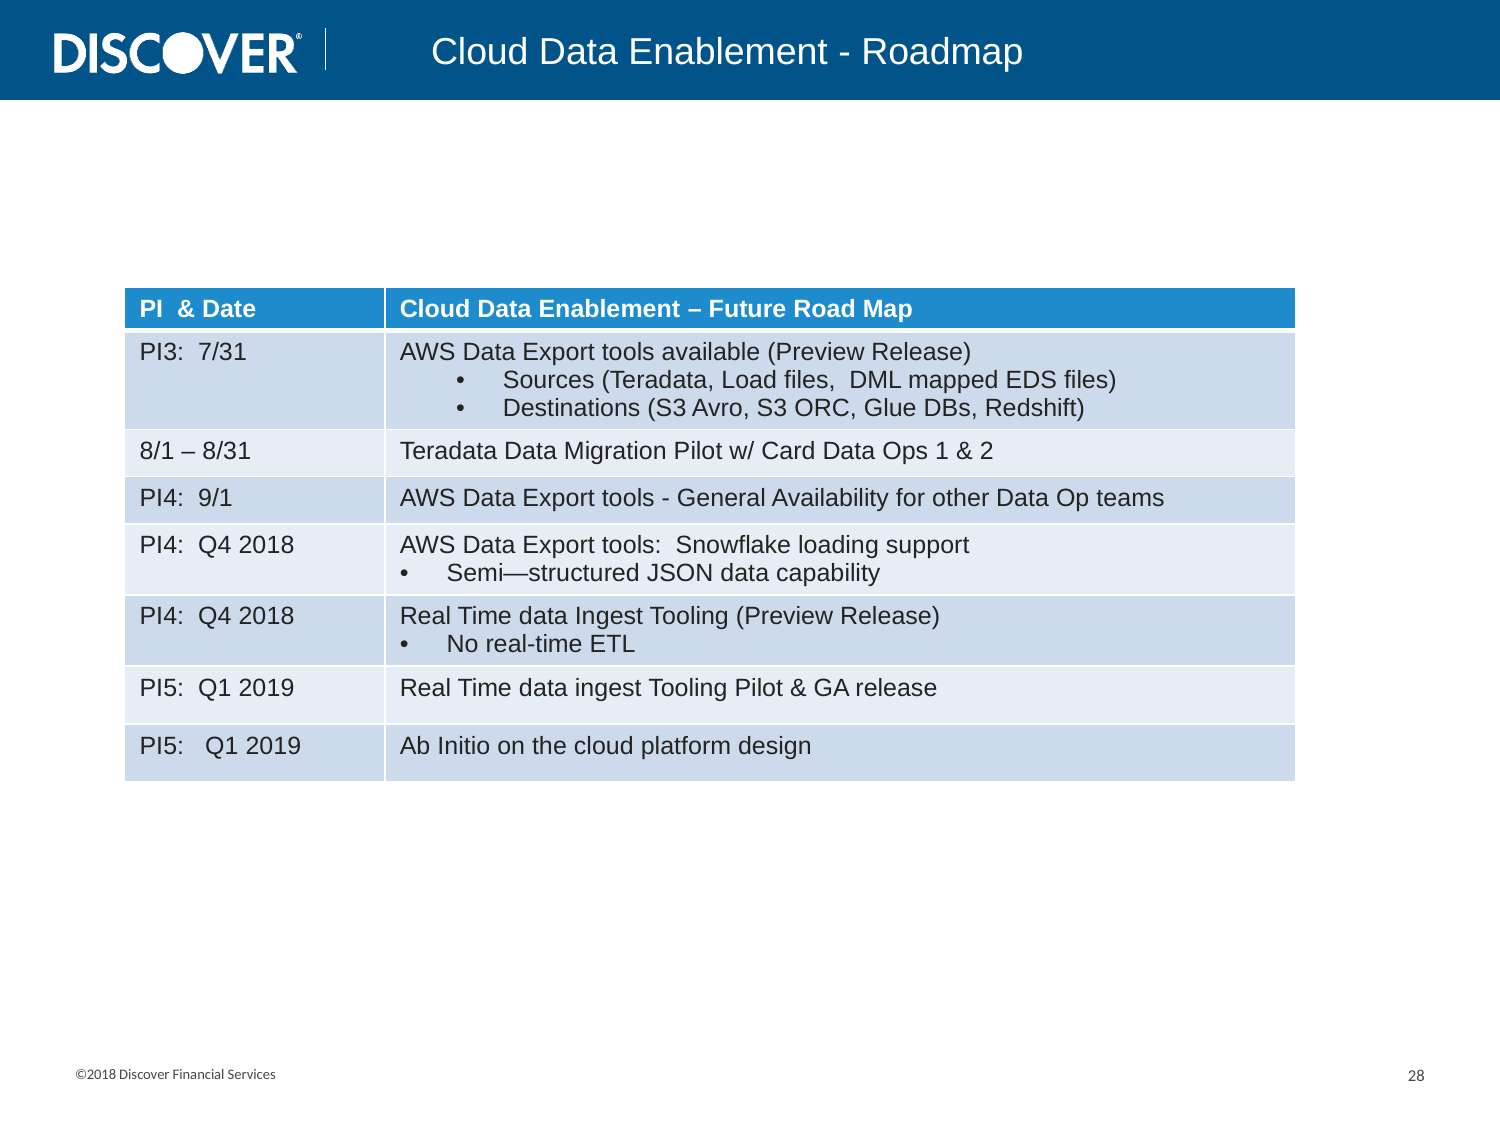

Cloud Data Enablement - Roadmap
| PI & Date | Cloud Data Enablement – Future Road Map |
| --- | --- |
| PI3: 7/31 | AWS Data Export tools available (Preview Release) Sources (Teradata, Load files, DML mapped EDS files) Destinations (S3 Avro, S3 ORC, Glue DBs, Redshift) |
| 8/1 – 8/31 | Teradata Data Migration Pilot w/ Card Data Ops 1 & 2 |
| PI4: 9/1 | AWS Data Export tools - General Availability for other Data Op teams |
| PI4: Q4 2018 | AWS Data Export tools: Snowflake loading support Semi—structured JSON data capability |
| PI4: Q4 2018 | Real Time data Ingest Tooling (Preview Release) No real-time ETL |
| PI5: Q1 2019 | Real Time data ingest Tooling Pilot & GA release |
| PI5: Q1 2019 | Ab Initio on the cloud platform design |
©2018 Discover Financial Services
28